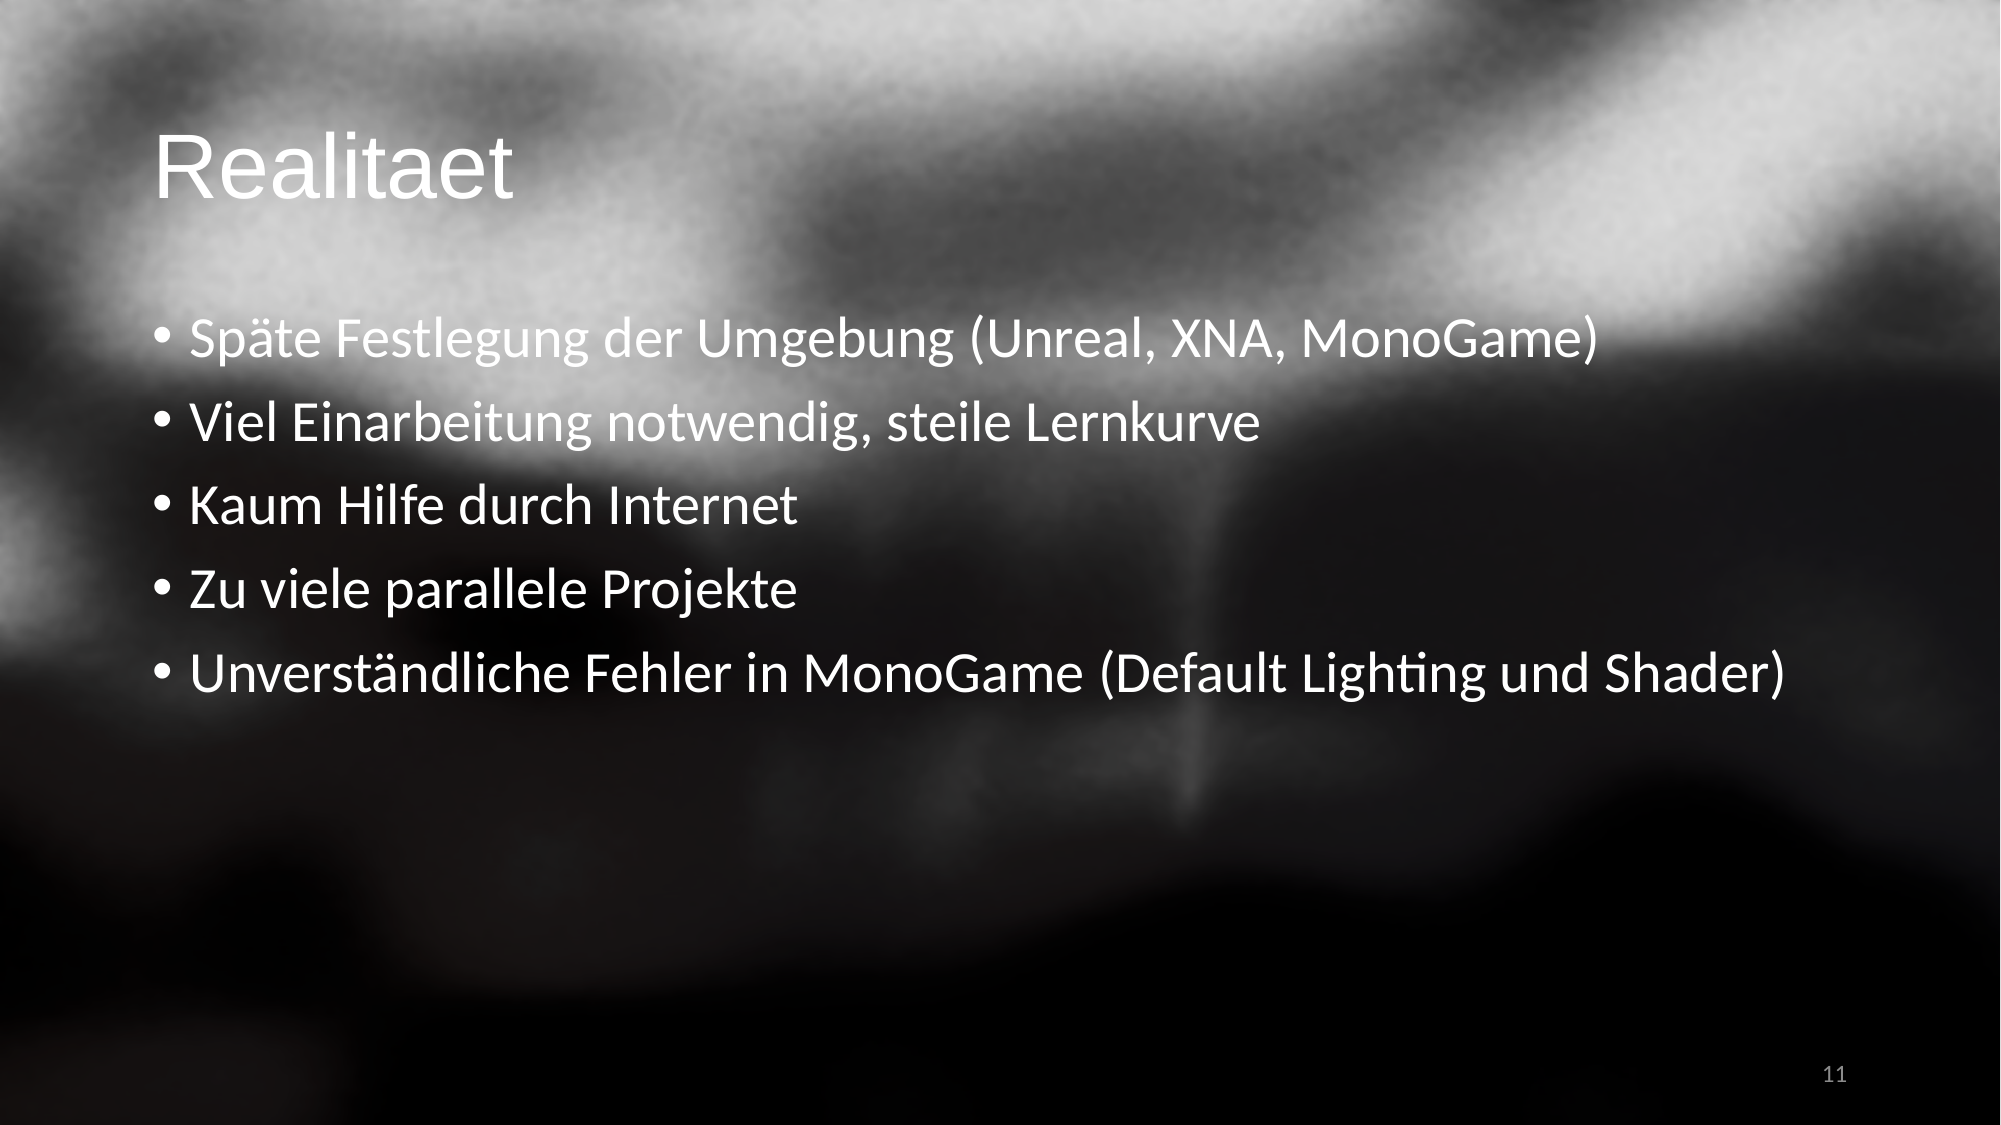

# Realitaet
Späte Festlegung der Umgebung (Unreal, XNA, MonoGame)
Viel Einarbeitung notwendig, steile Lernkurve
Kaum Hilfe durch Internet
Zu viele parallele Projekte
Unverständliche Fehler in MonoGame (Default Lighting und Shader)
11